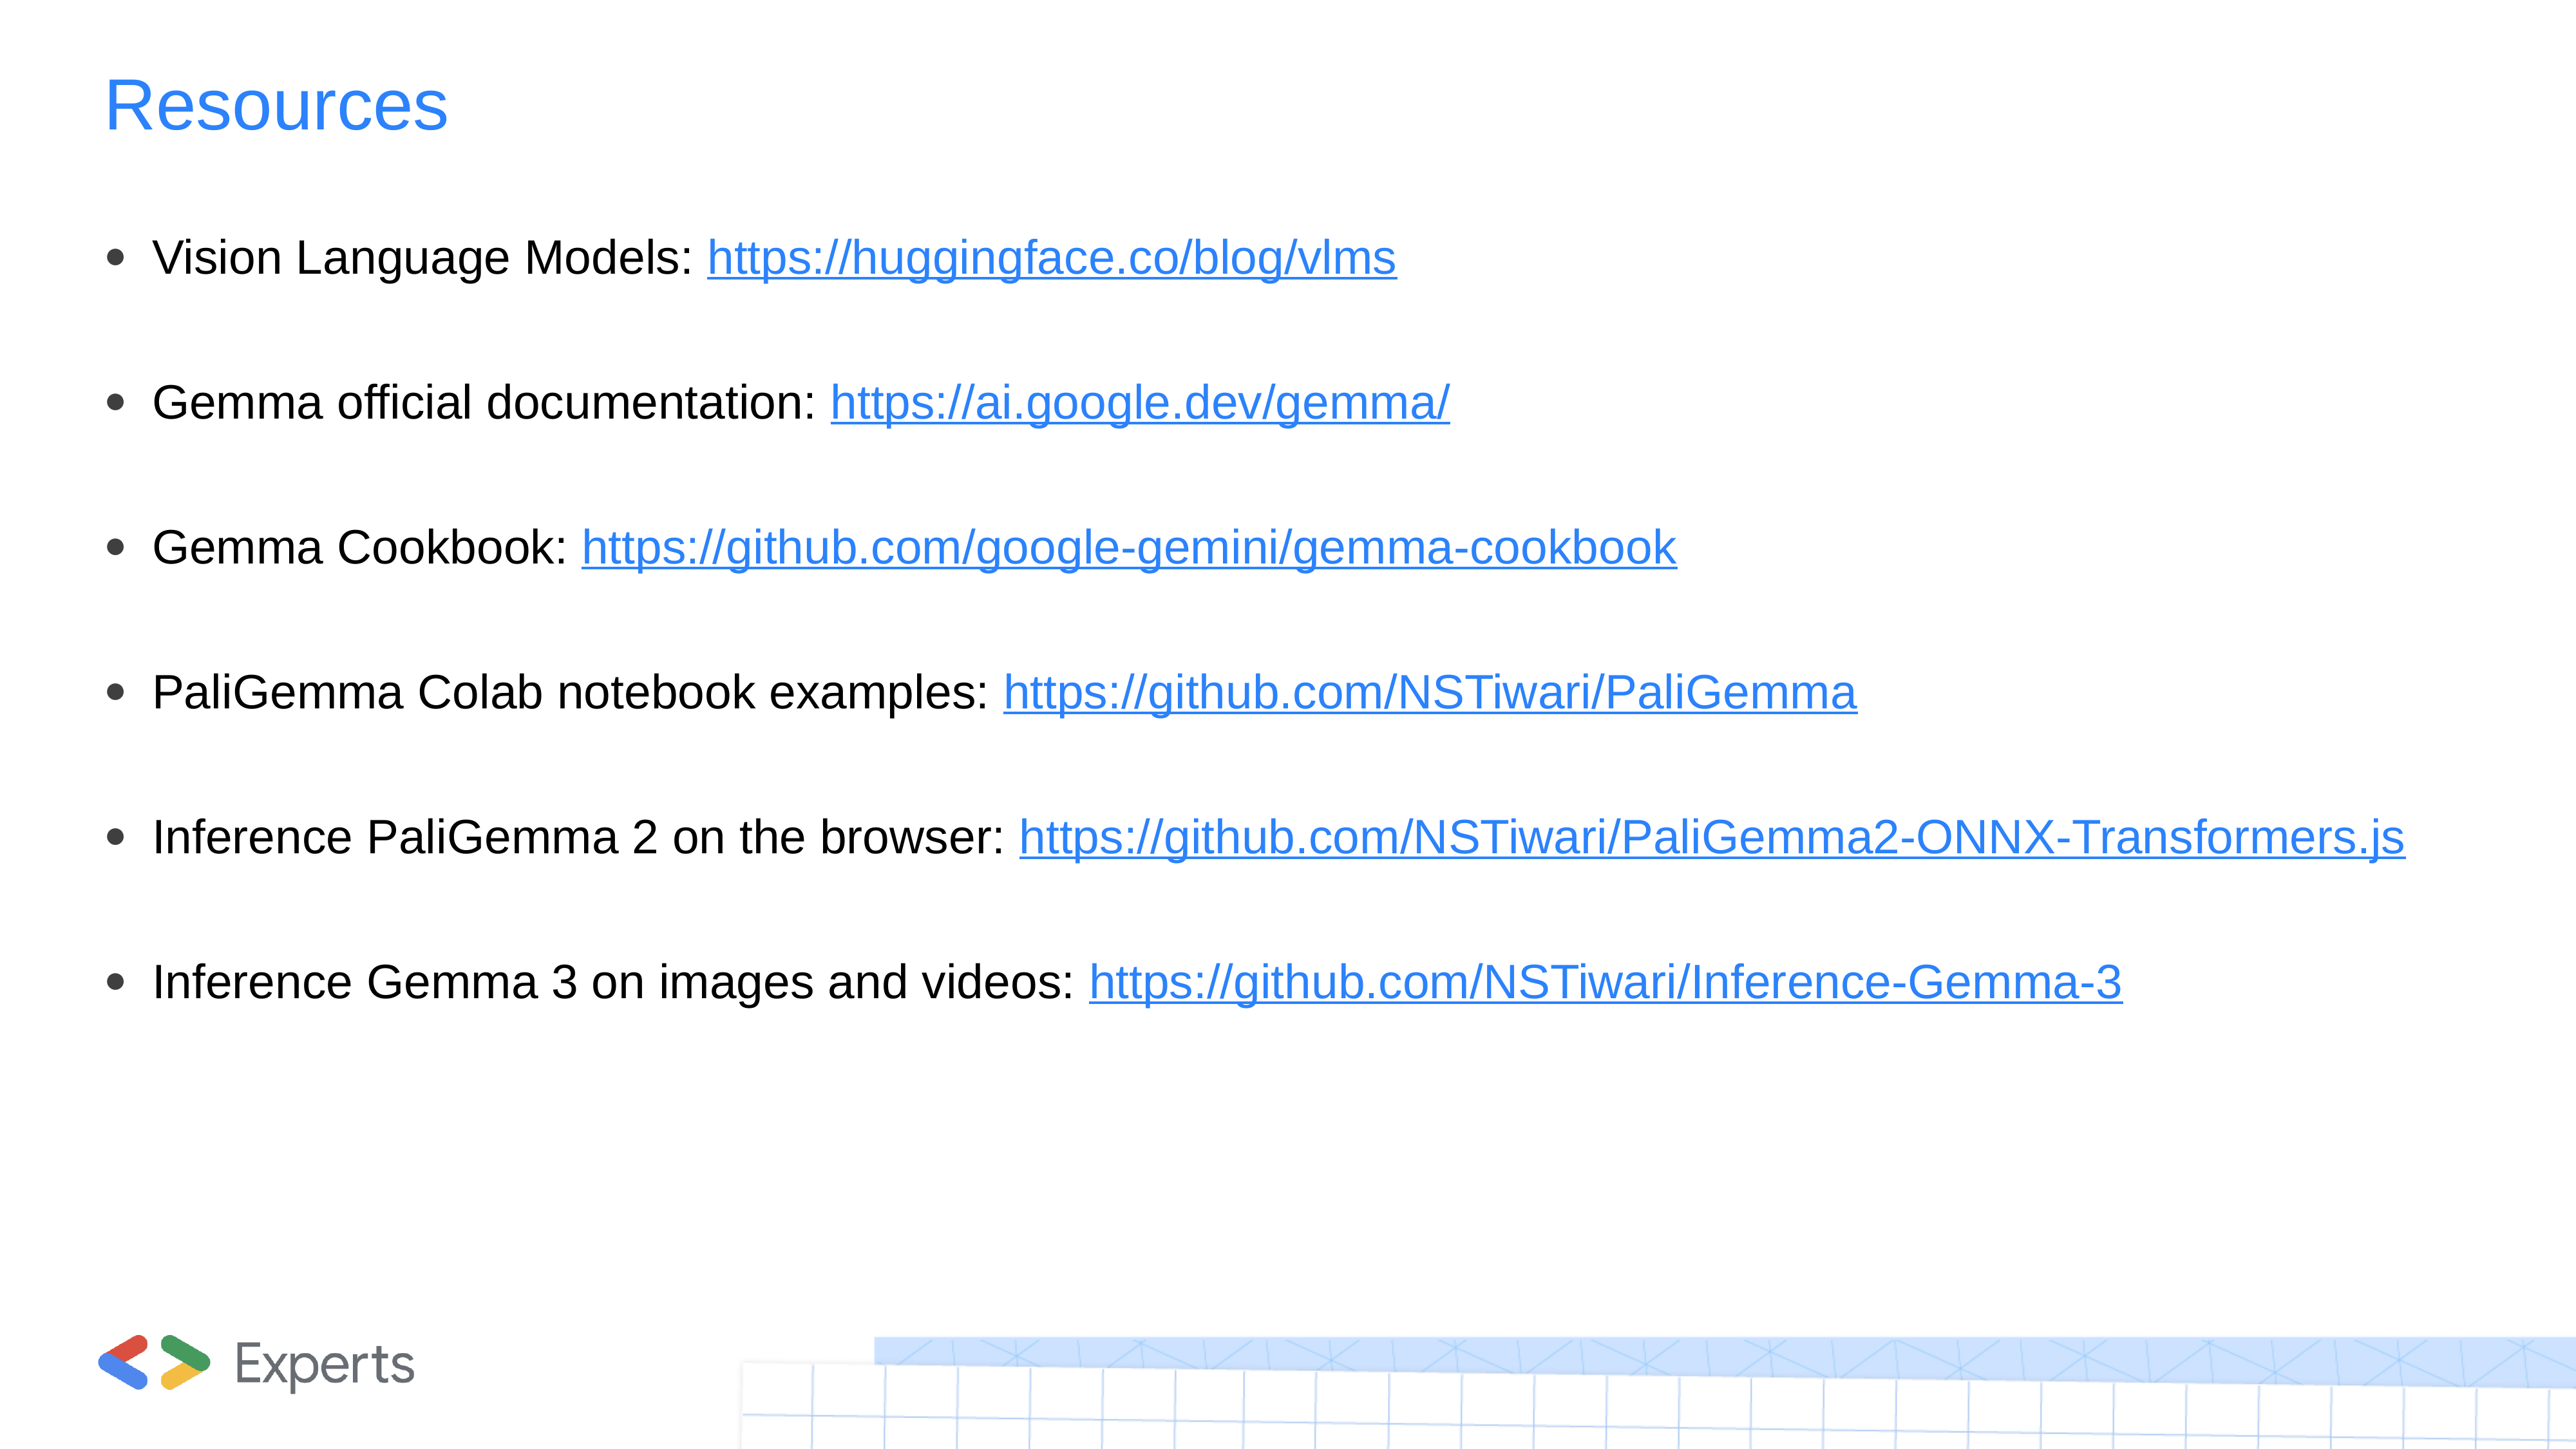

# Resources

Vision Language Models: https://huggingface.co/blog/vlms

Gemma official documentation: https://ai.google.dev/gemma/

Gemma Cookbook: https://github.com/google-gemini/gemma-cookbook

PaliGemma Colab notebook examples: https://github.com/NSTiwari/PaliGemma

Inference PaliGemma 2 on the browser: https://github.com/NSTiwari/PaliGemma2-ONNX-Transformers.js

Inference Gemma 3 on images and videos: https://github.com/NSTiwari/Inference-Gemma-3